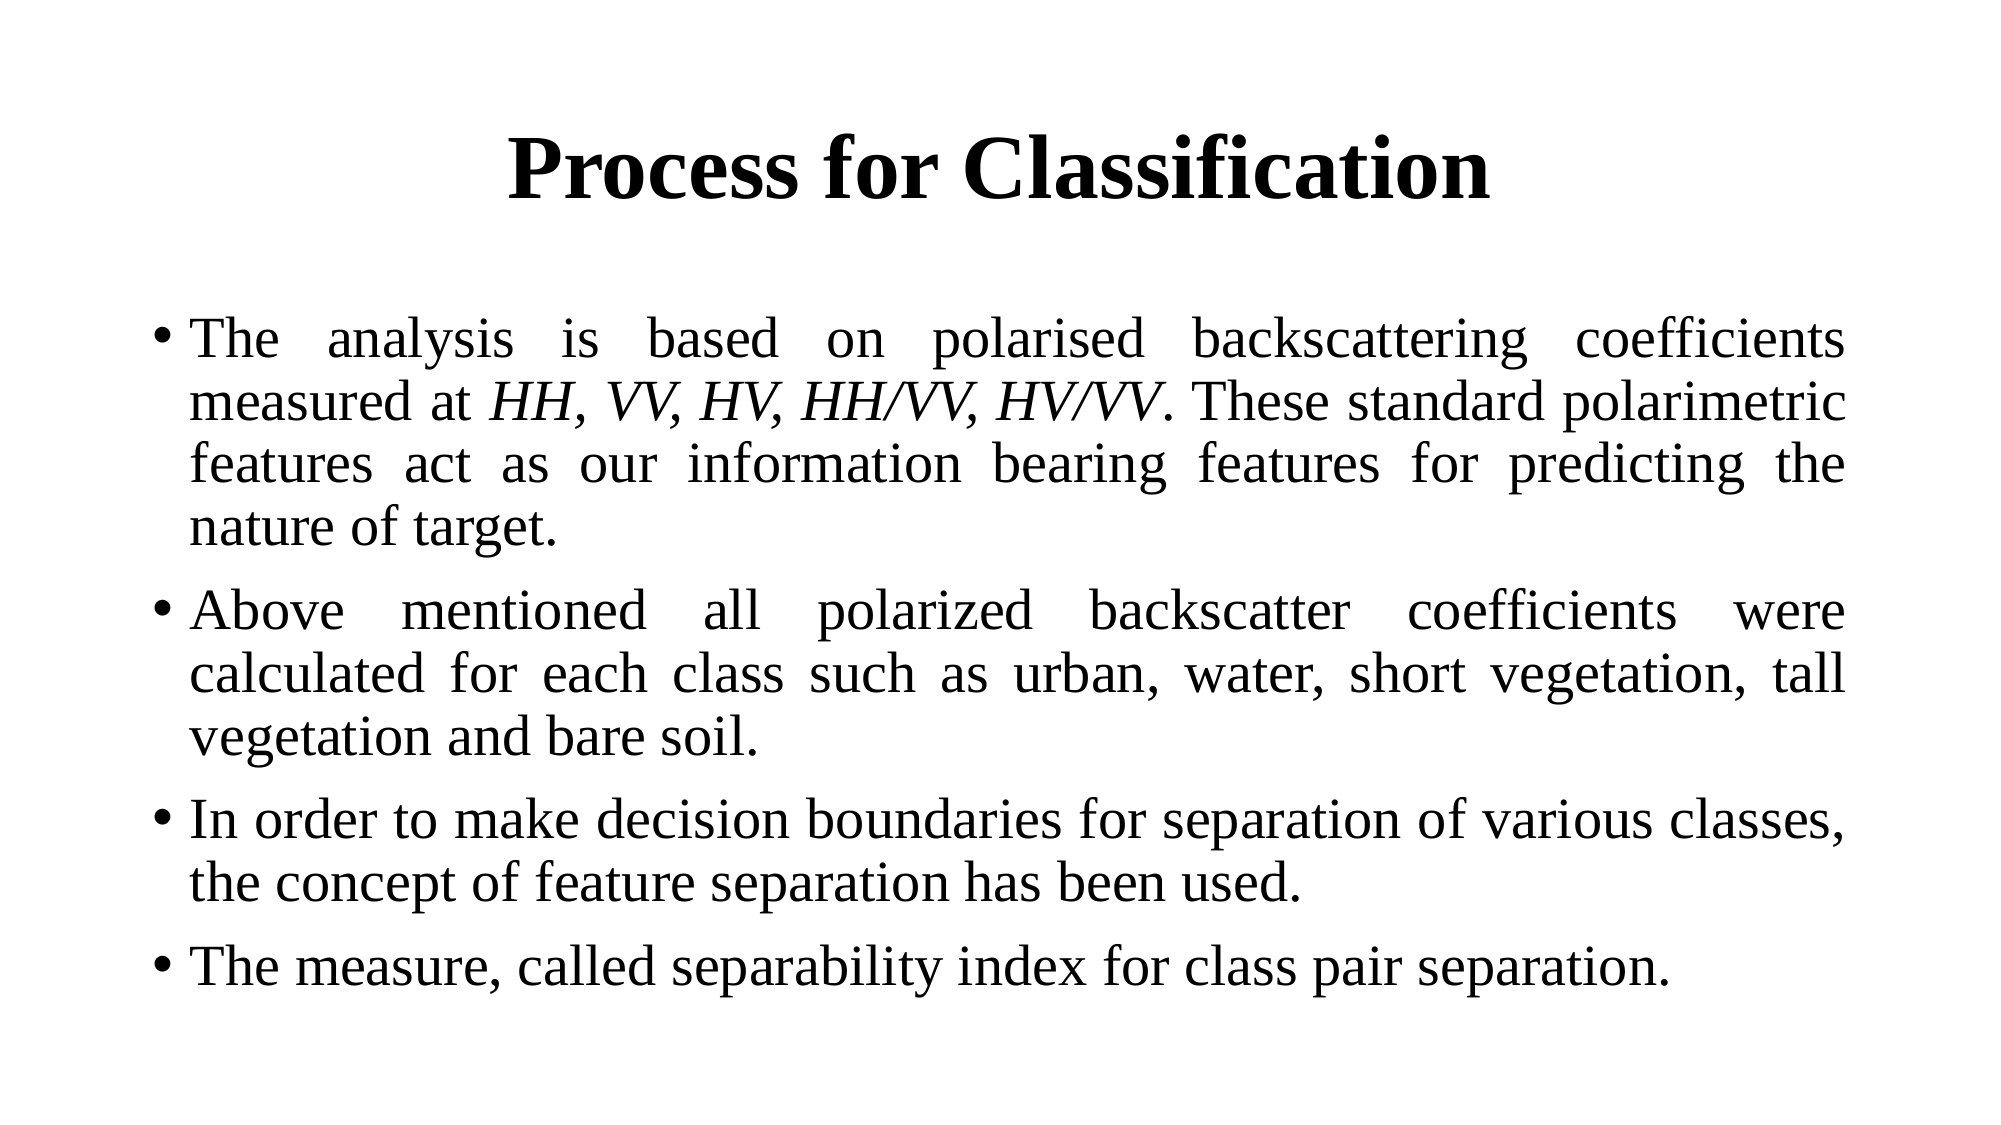

# Process for Classification
The analysis is based on polarised backscattering coefficients measured at HH, VV, HV, HH/VV, HV/VV. These standard polarimetric features act as our information bearing features for predicting the nature of target.
Above mentioned all polarized backscatter coefficients were calculated for each class such as urban, water, short vegetation, tall vegetation and bare soil.
In order to make decision boundaries for separation of various classes, the concept of feature separation has been used.
The measure, called separability index for class pair separation.